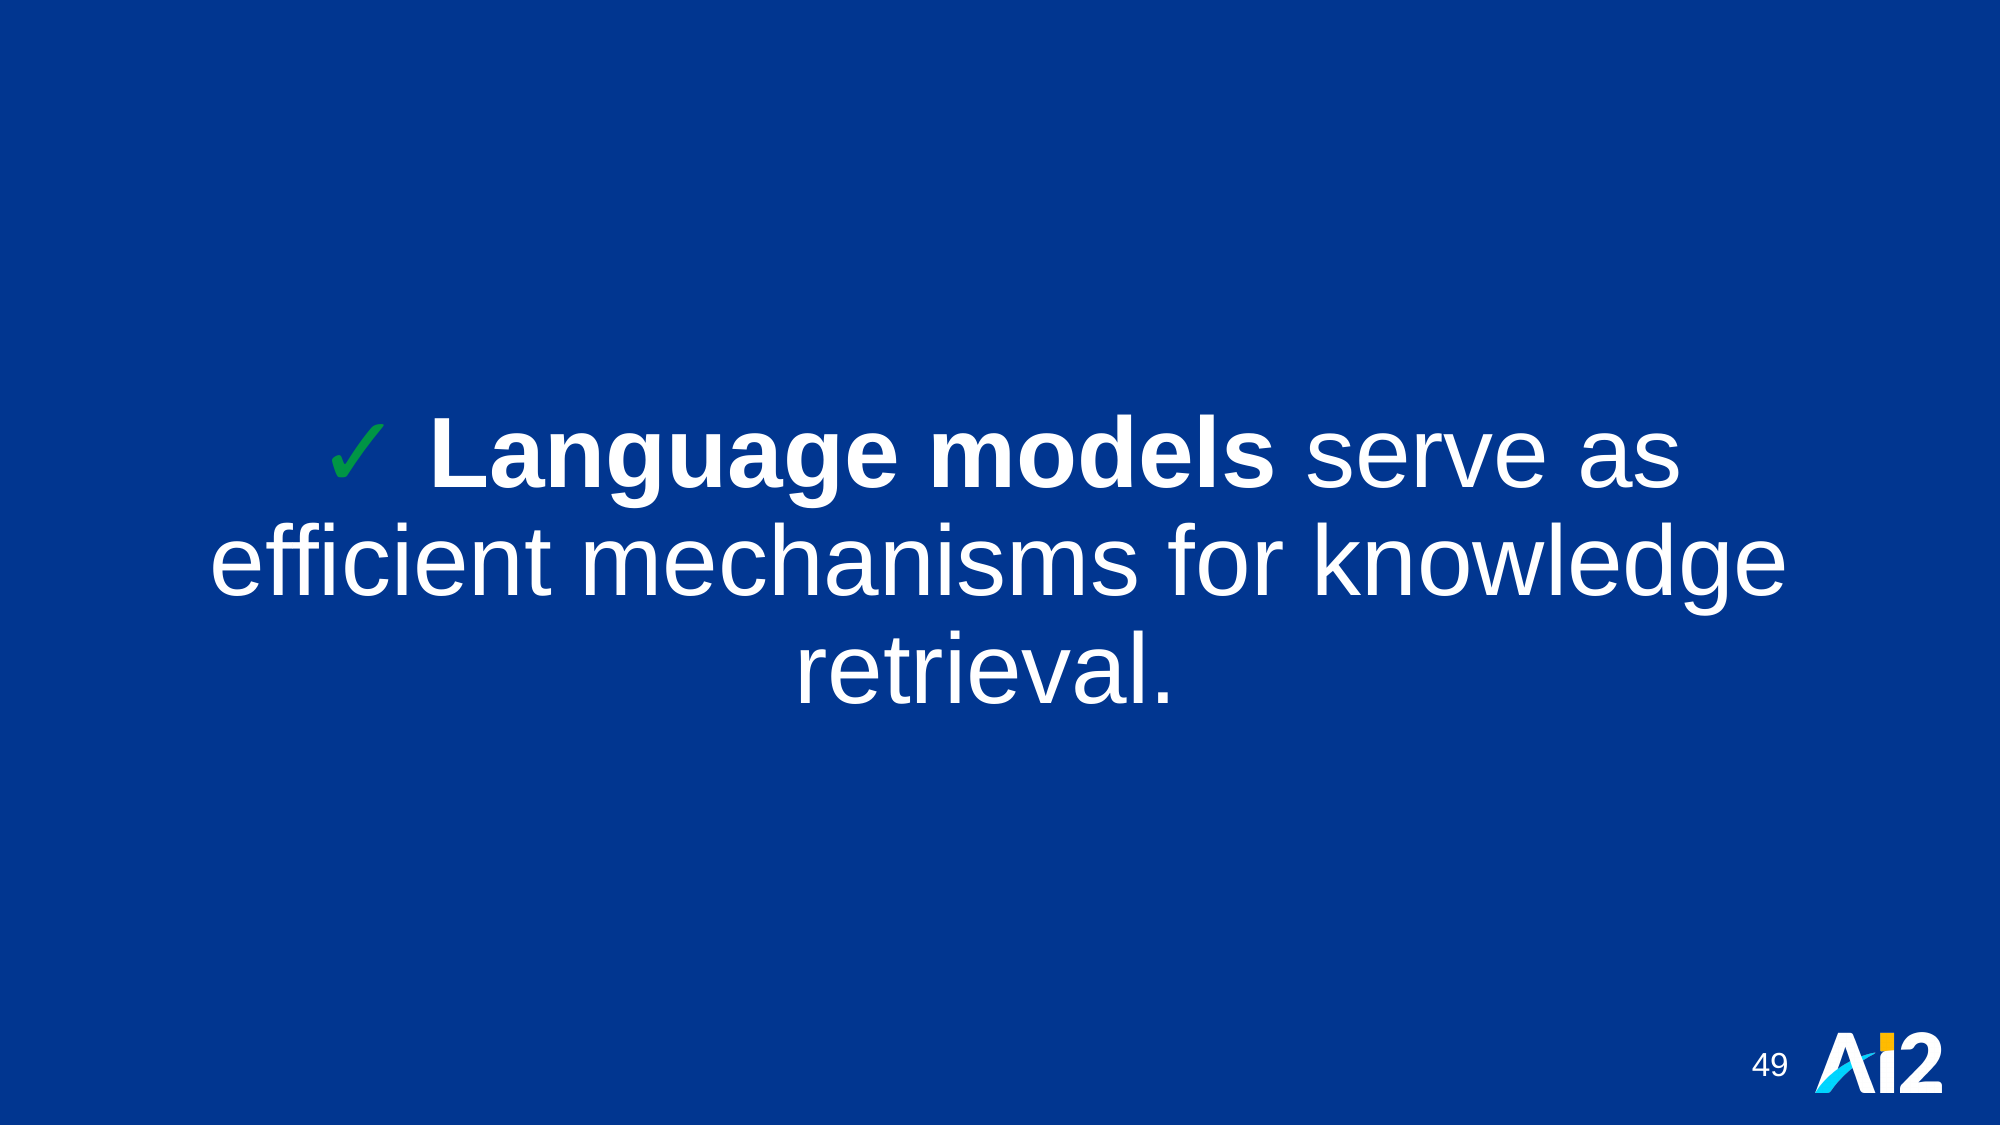

# ✓ Language models serve as efficient mechanisms for knowledge retrieval.

49